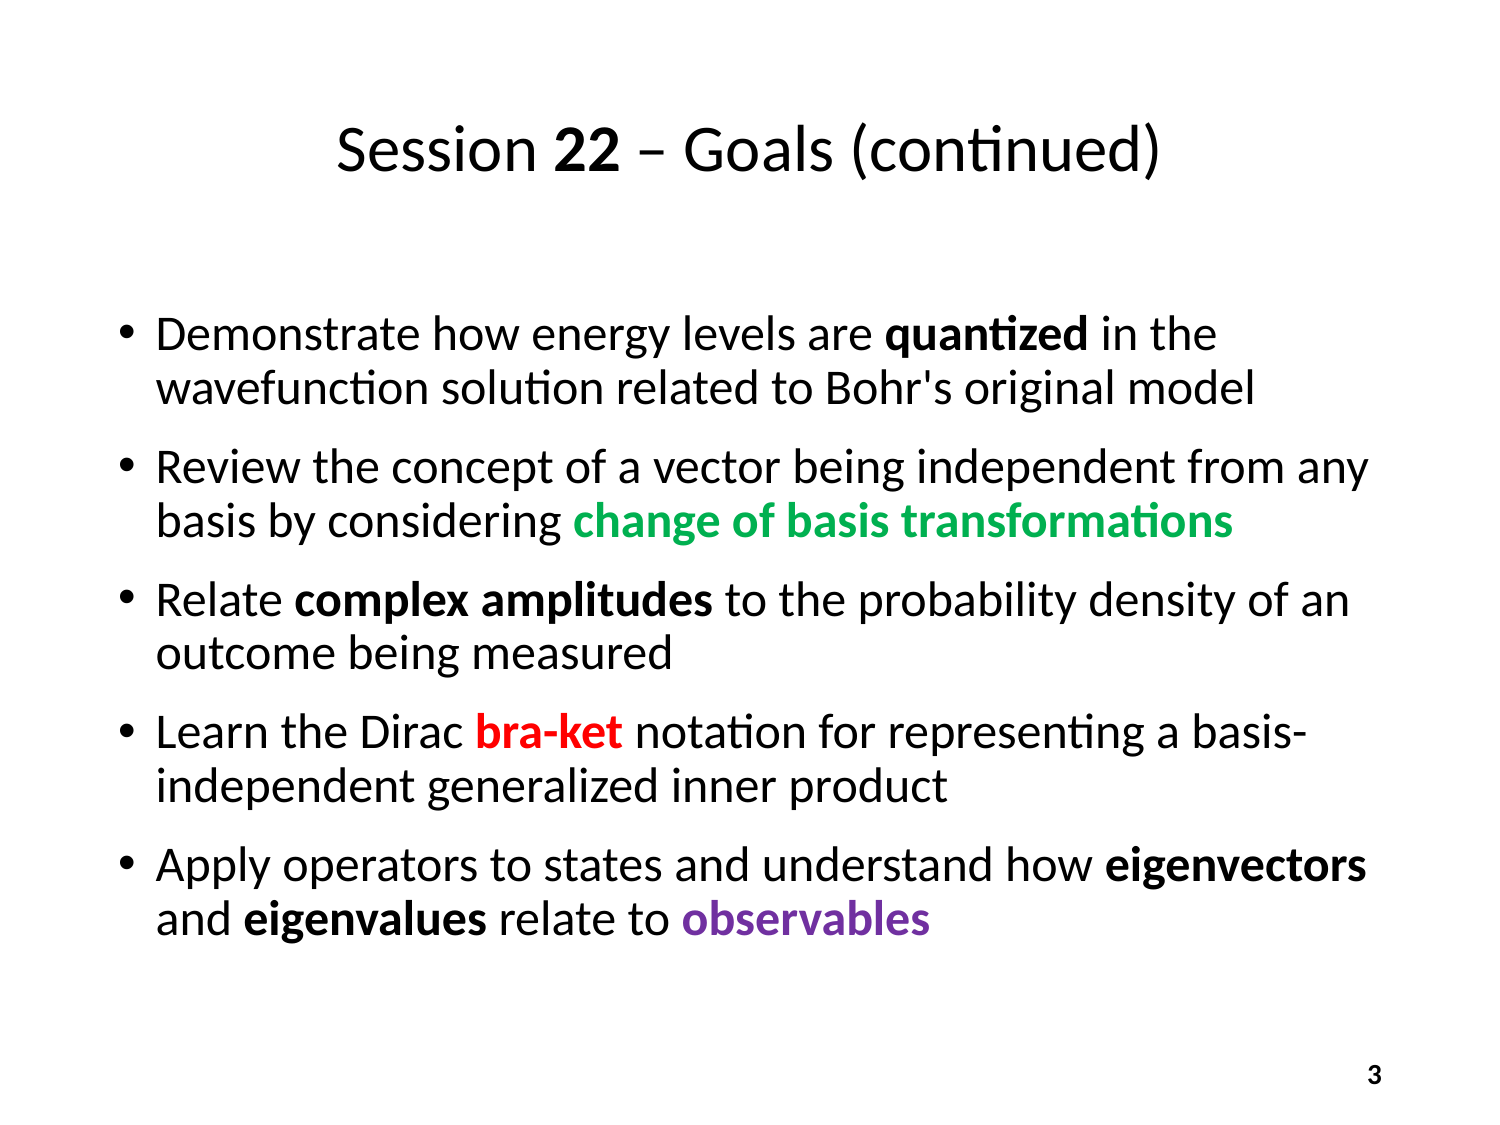

# Session 22 – Goals (continued)
Demonstrate how energy levels are quantized in the wavefunction solution related to Bohr's original model
Review the concept of a vector being independent from any basis by considering change of basis transformations
Relate complex amplitudes to the probability density of an outcome being measured
Learn the Dirac bra-ket notation for representing a basis-independent generalized inner product
Apply operators to states and understand how eigenvectors and eigenvalues relate to observables

3